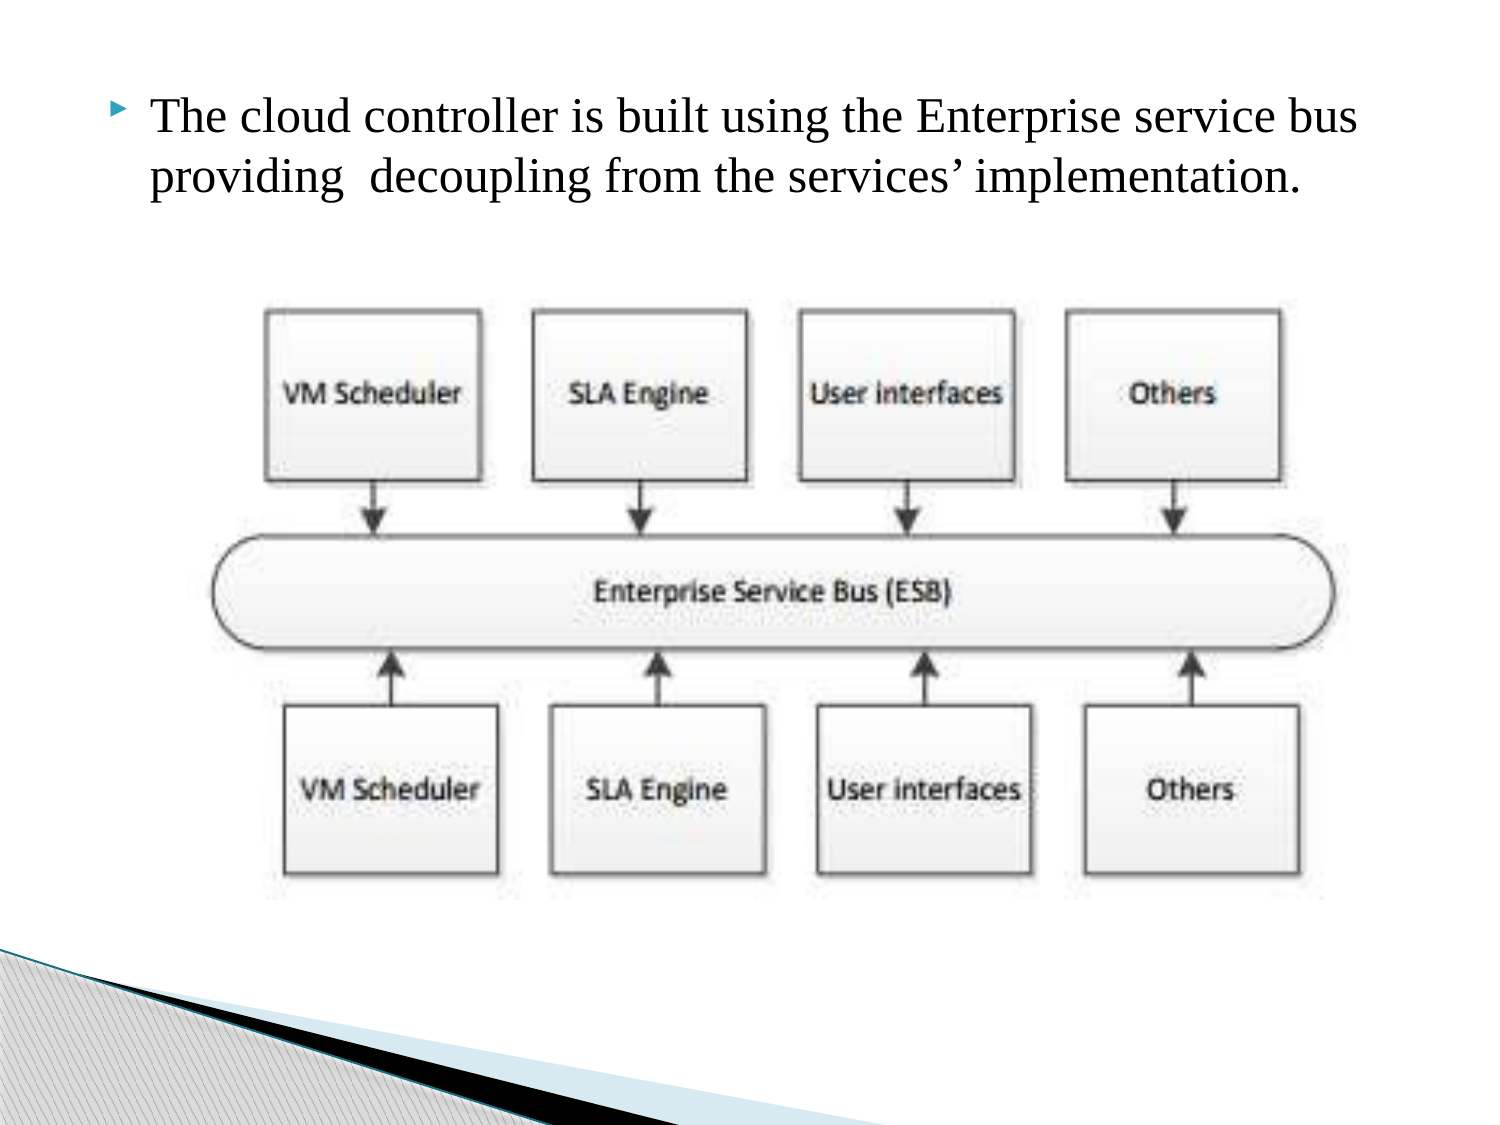

The cloud controller is built using the Enterprise service bus providing  decoupling from the services’ implementation.